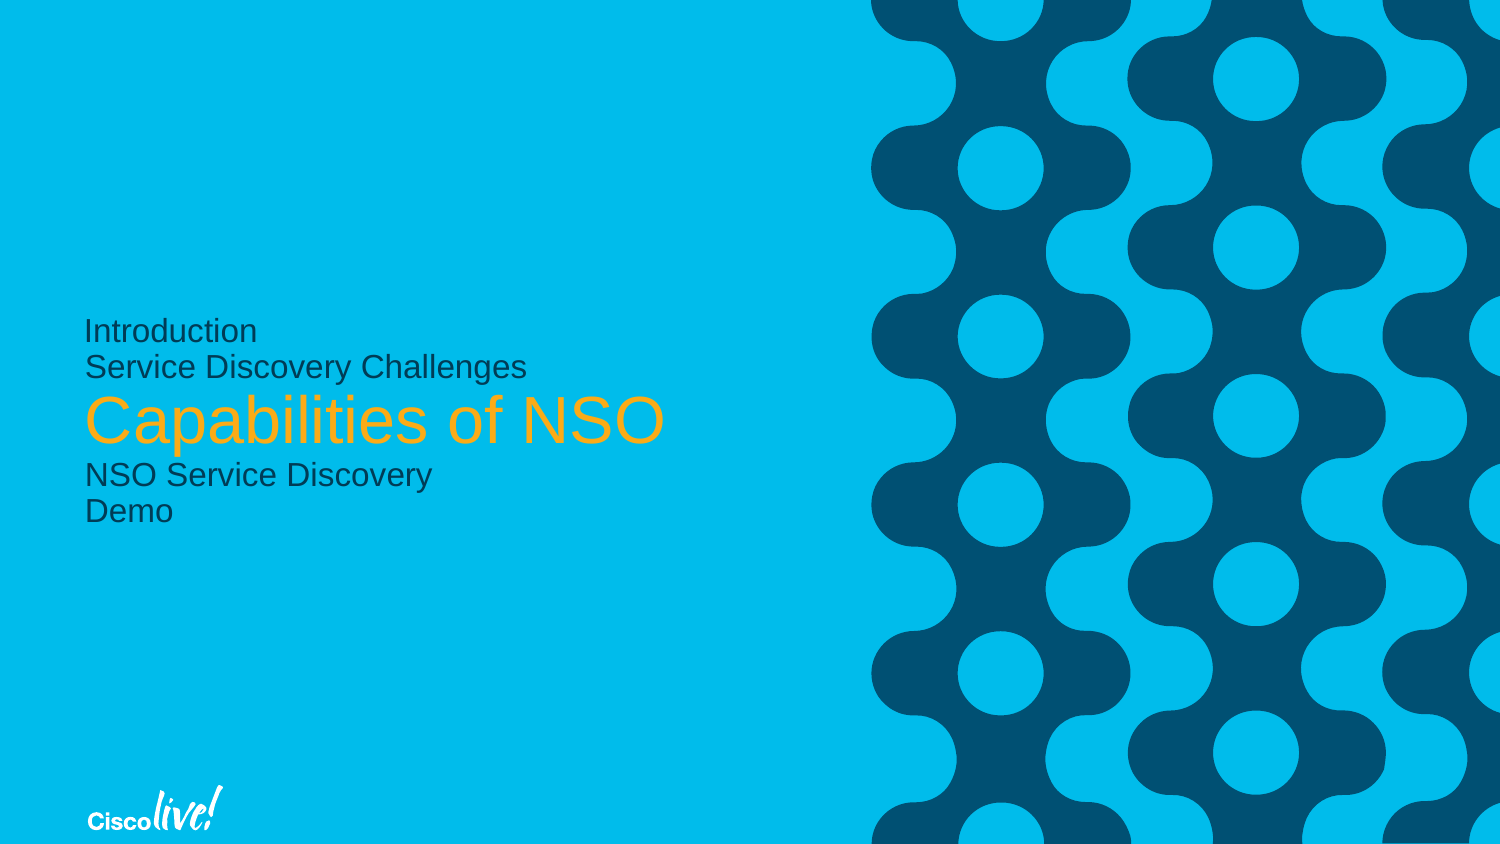

# Introduction Service Discovery Challenges Capabilities of NSO NSO Service Discovery Demo